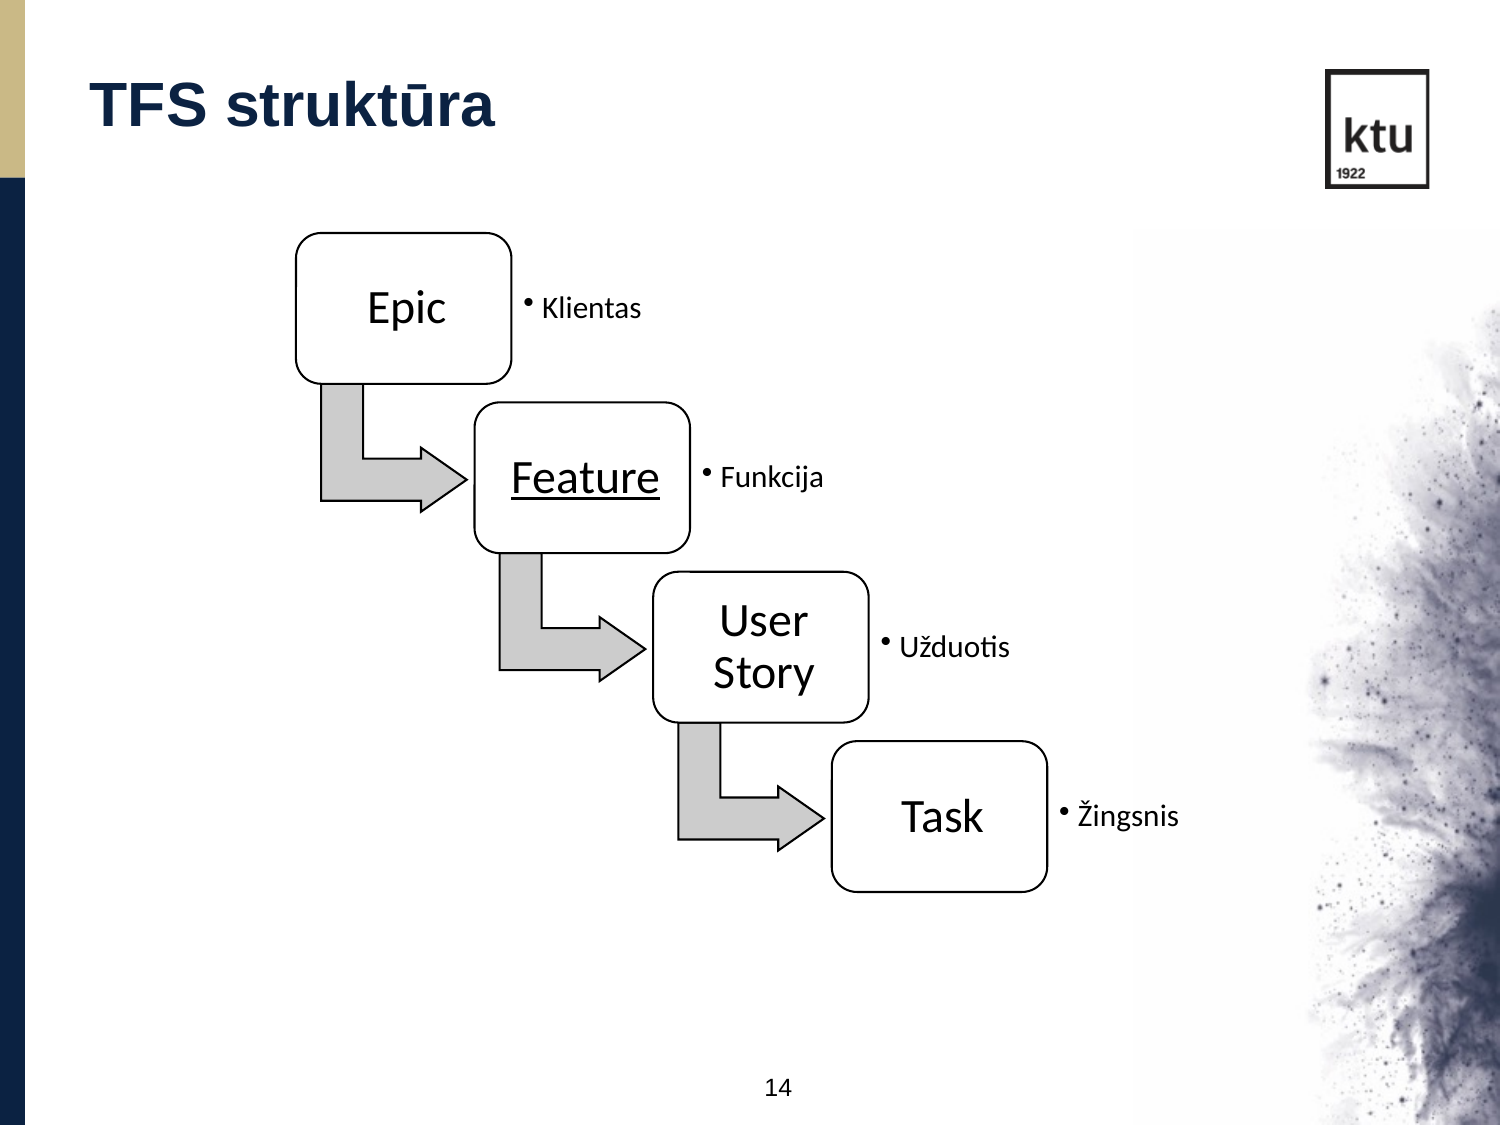

TFS struktūra
Epic
Klientas
Feature
Funkcija
User Story
Užduotis
Task
Žingsnis